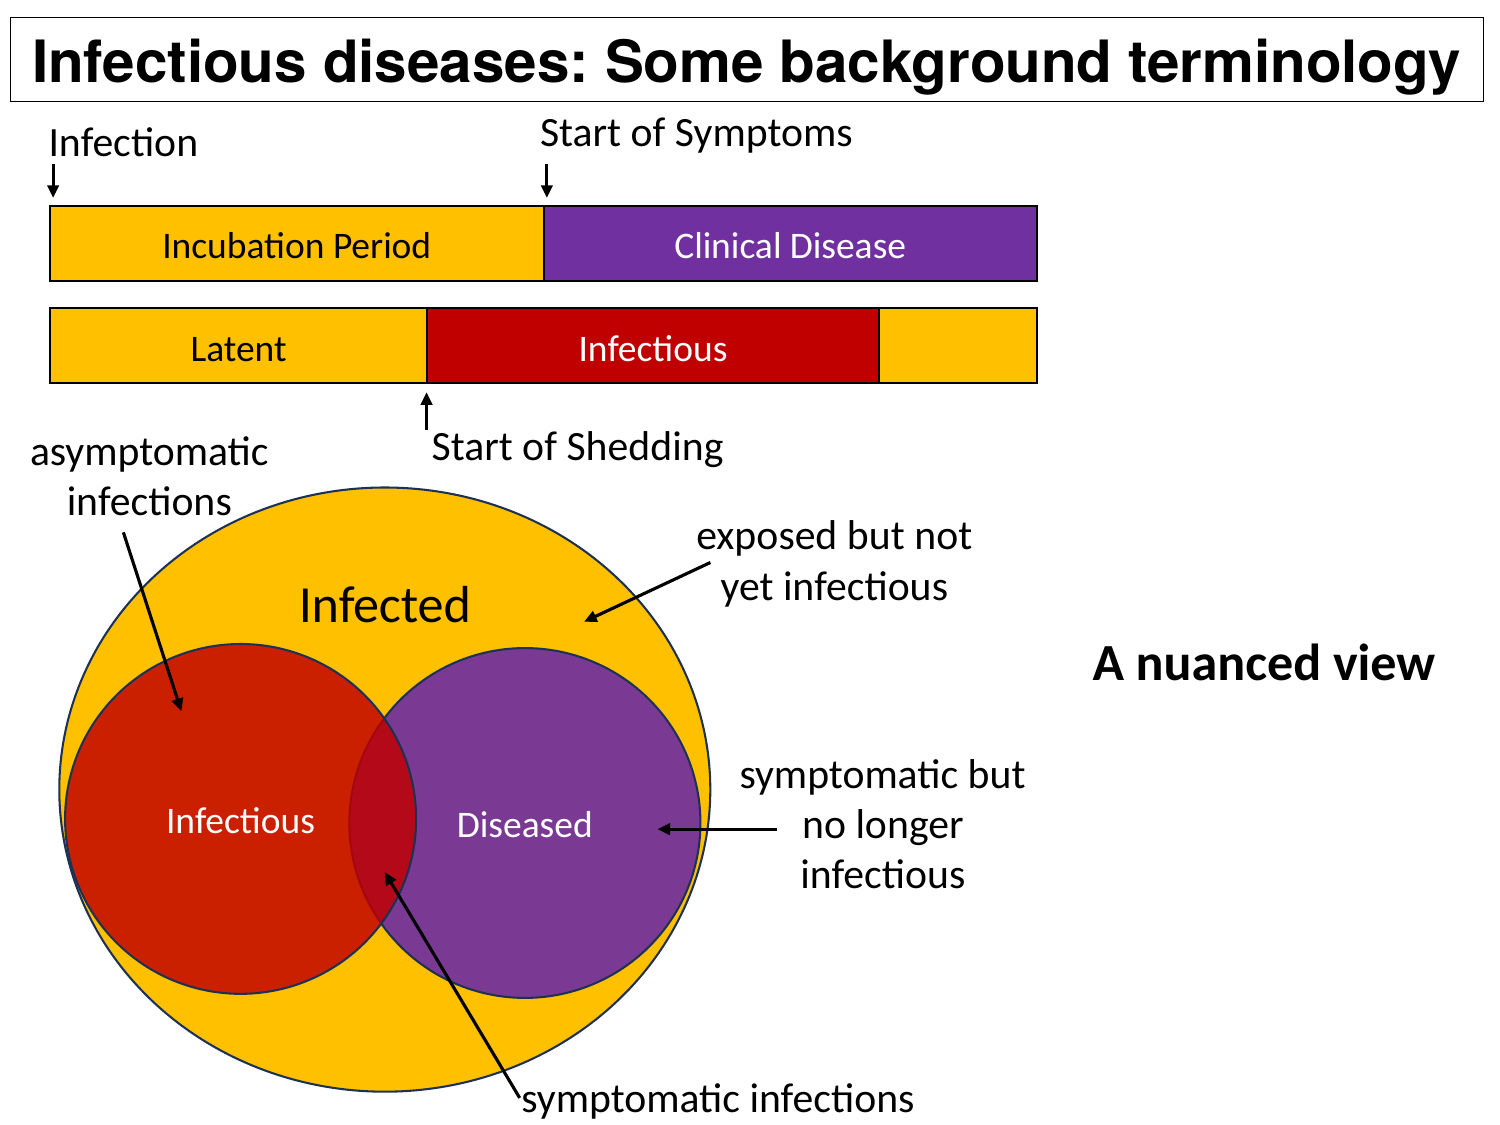

Infectious diseases: Some background terminology
Start of Symptoms
Infection
Incubation Period
Clinical Disease
Latent
Infectious

Start of Shedding
asymptomatic infections
Infected

exposed but not yet infectious
A nuanced view
Infectious
Diseased
symptomatic but no longer infectious
symptomatic infections